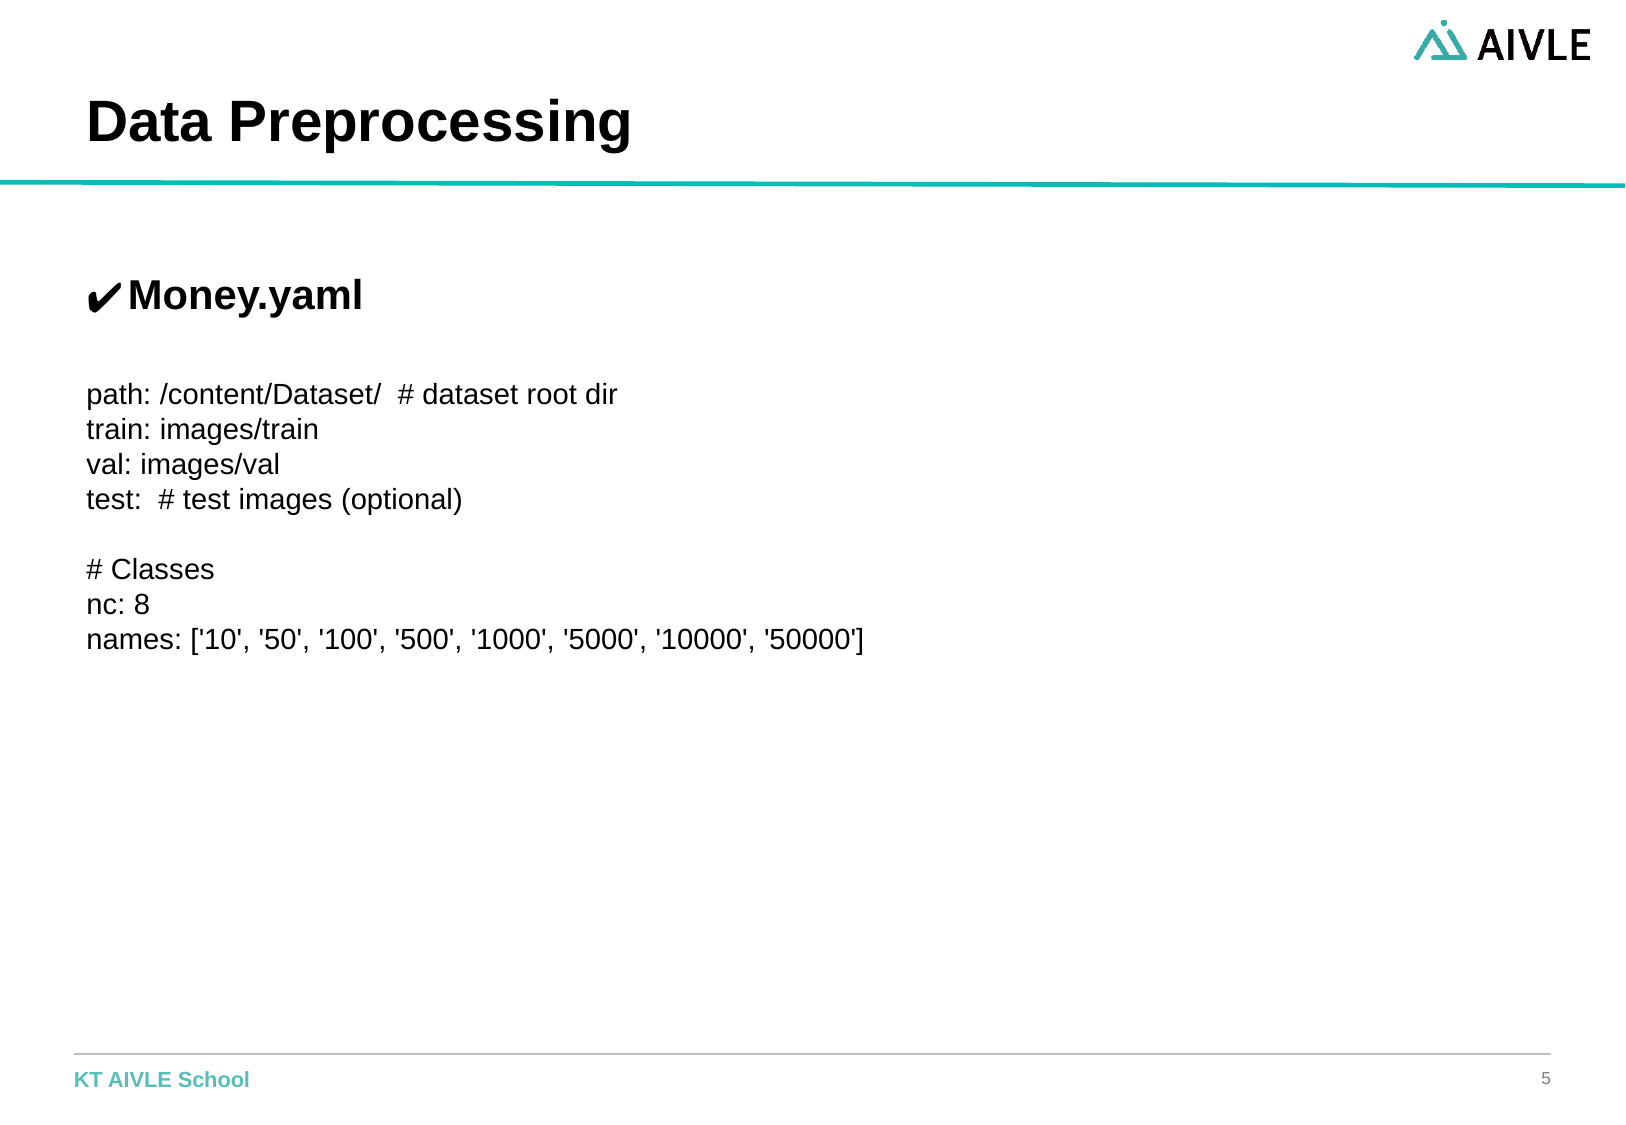

# Data Preprocessing
Money.yaml

path: /content/Dataset/  # dataset root dir
train: images/train
val: images/val
test:  # test images (optional)

# Classes
nc: 8
names: ['10', '50', '100', '500', '1000', '5000', '10000', '50000']